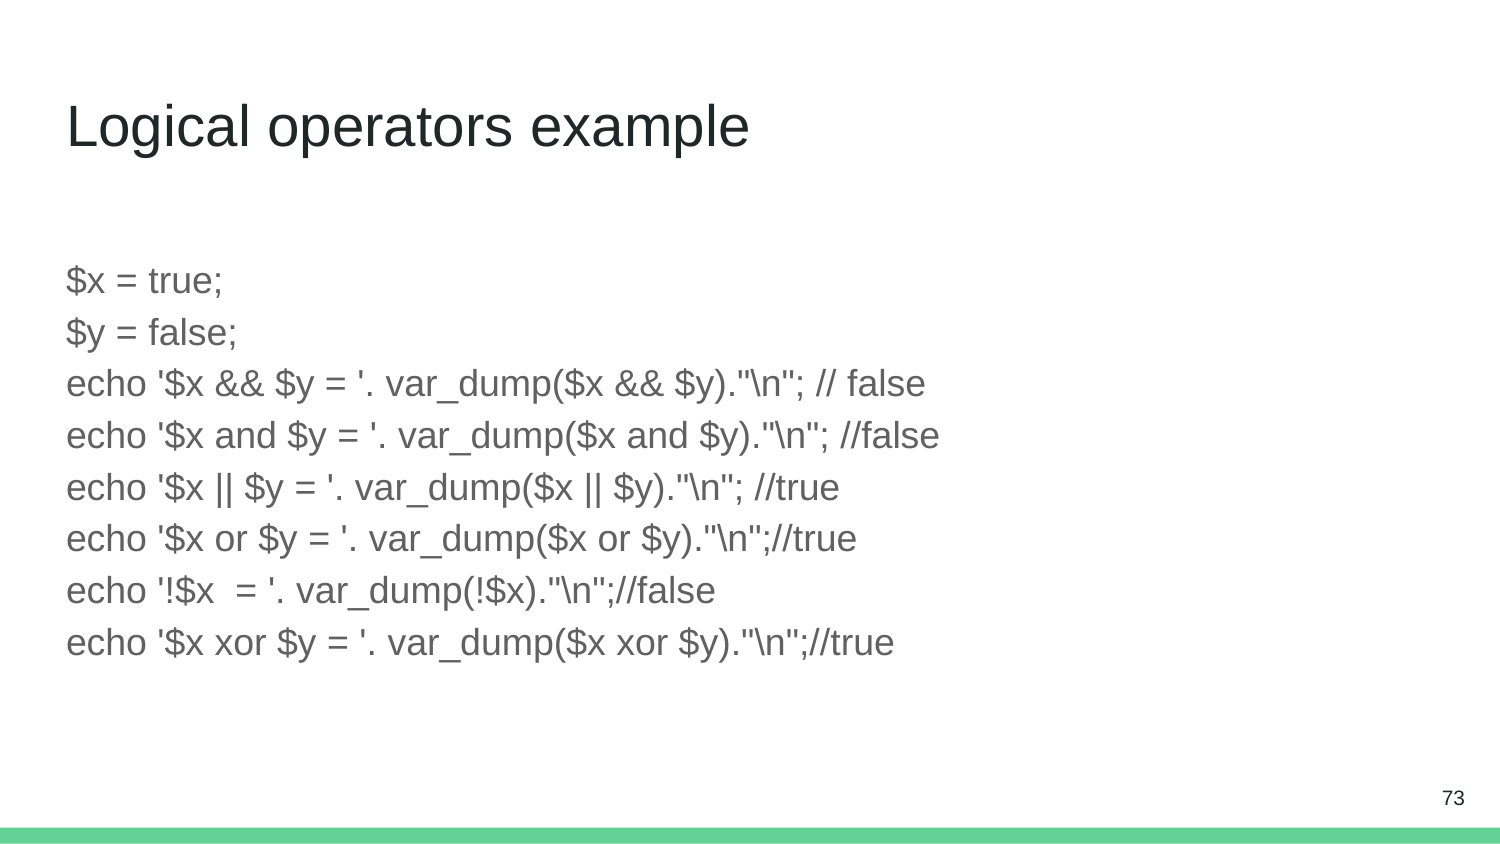

# Logical operators example

$x = true;
$y = false;
echo '$x && $y = '. var_dump($x && $y)."\n"; // false
echo '$x and $y = '. var_dump($x and $y)."\n"; //false
echo '$x || $y = '. var_dump($x || $y)."\n"; //true
echo '$x or $y = '. var_dump($x or $y)."\n";//true
echo '!$x  = '. var_dump(!$x)."\n";//false
echo '$x xor $y = '. var_dump($x xor $y)."\n";//true

73